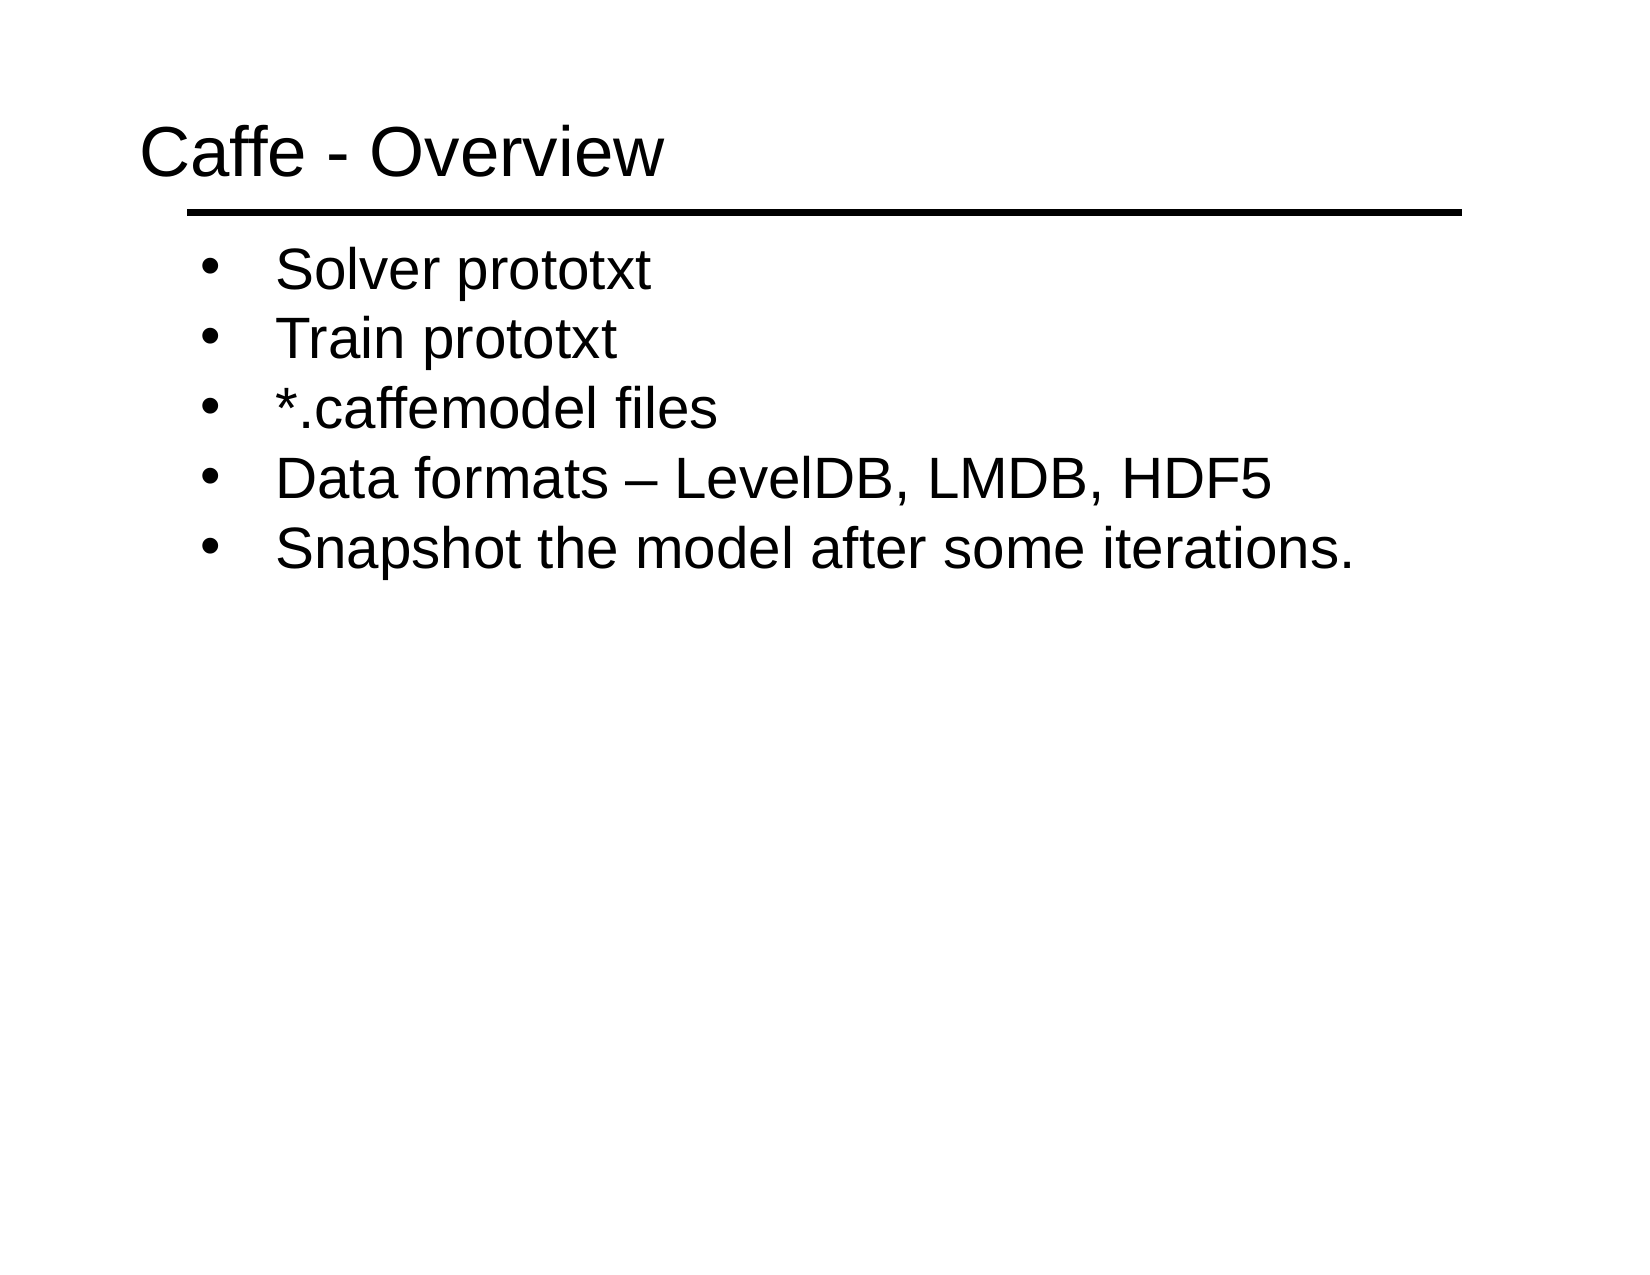

# Caffe - Overview
Solver prototxt
Train prototxt
*.caffemodel files
Data formats – LevelDB, LMDB, HDF5
Snapshot the model after some iterations.